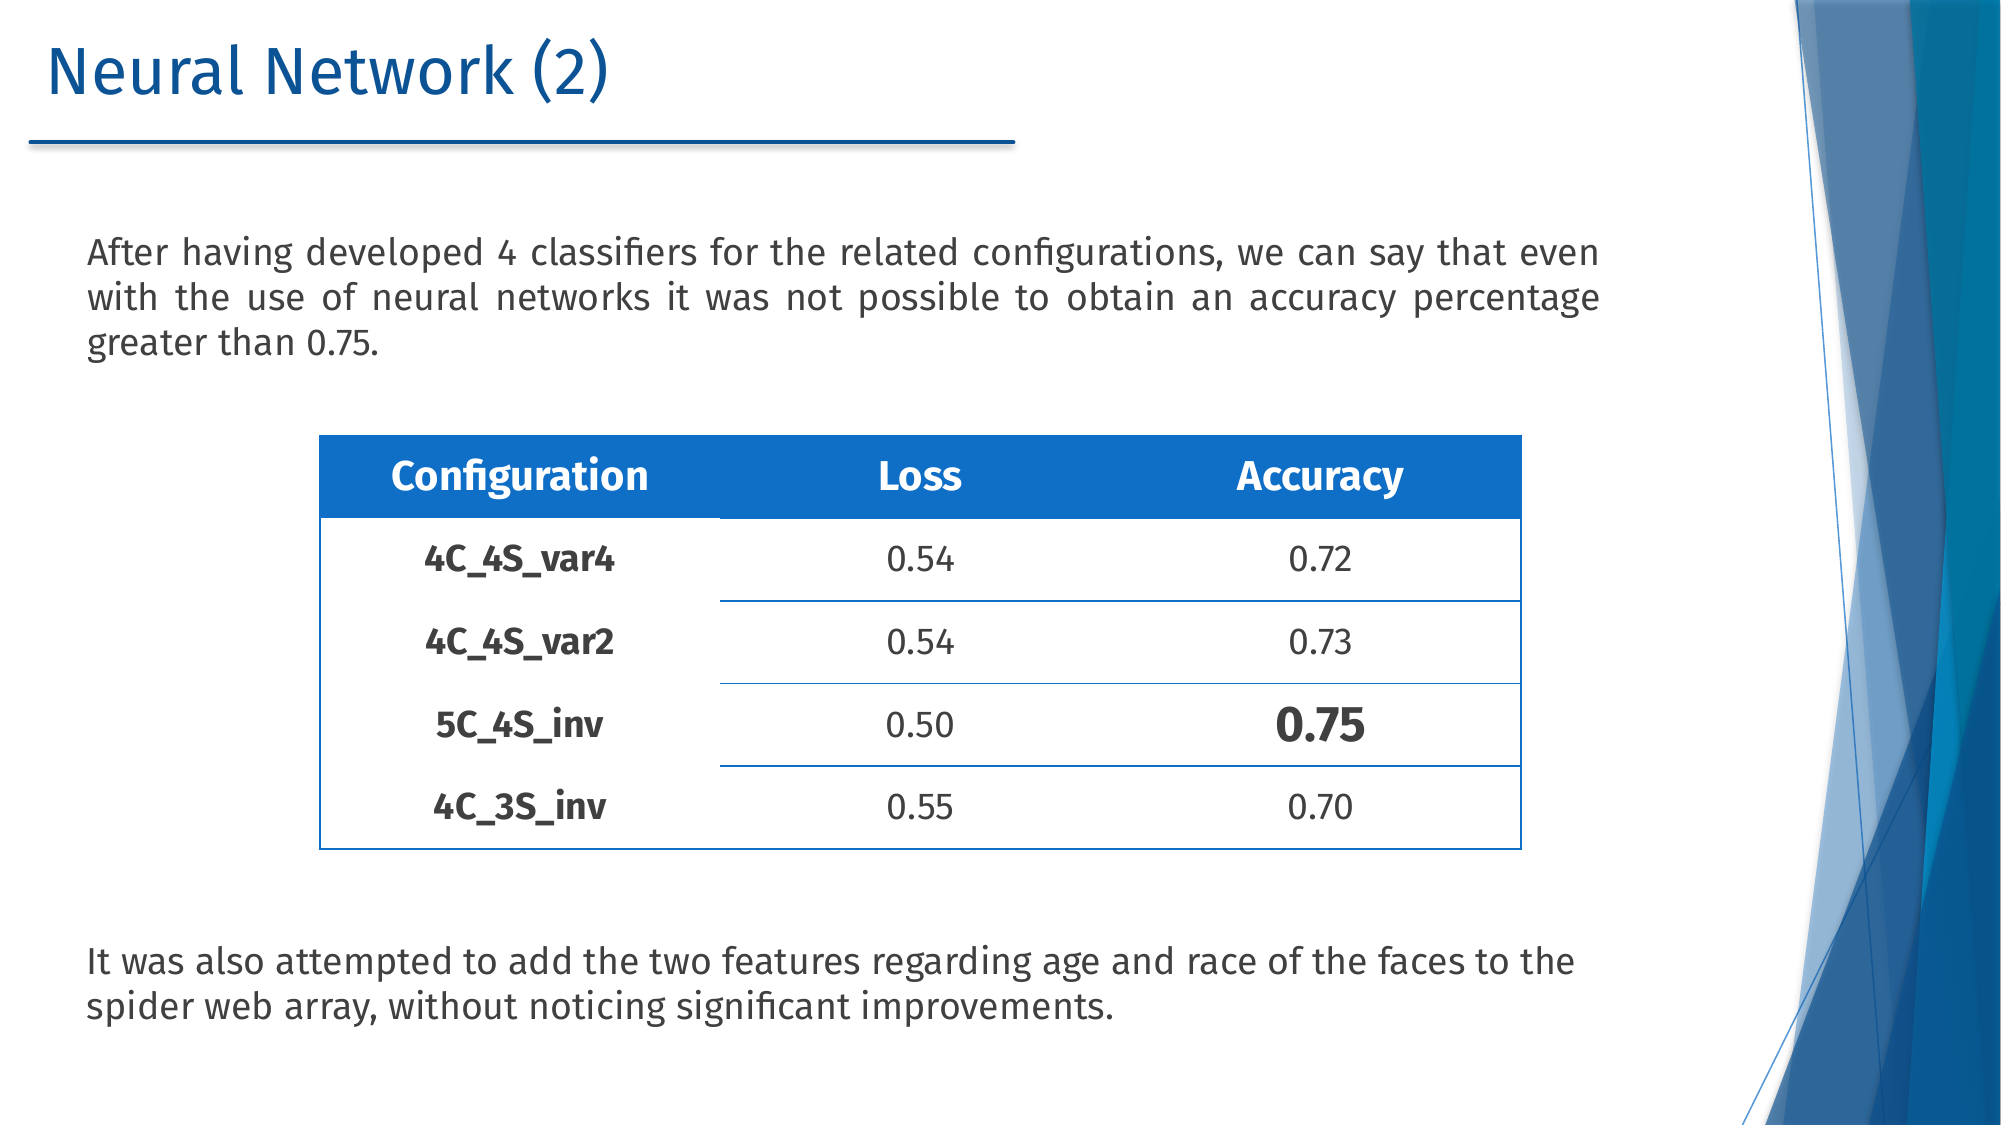

# Neural Network (2)
After having developed 4 classifiers for the related configurations, we can say that even with the use of neural networks it was not possible to obtain an accuracy percentage greater than 0.75.
| Configuration | Loss | Accuracy |
| --- | --- | --- |
| 4C\_4S\_var4 | 0.54 | 0.72 |
| 4C\_4S\_var2 | 0.54 | 0.73 |
| 5C\_4S\_inv | 0.50 | 0.75 |
| 4C\_3S\_inv | 0.55 | 0.70 |
It was also attempted to add the two features regarding age and race of the faces to the spider web array, without noticing significant improvements.